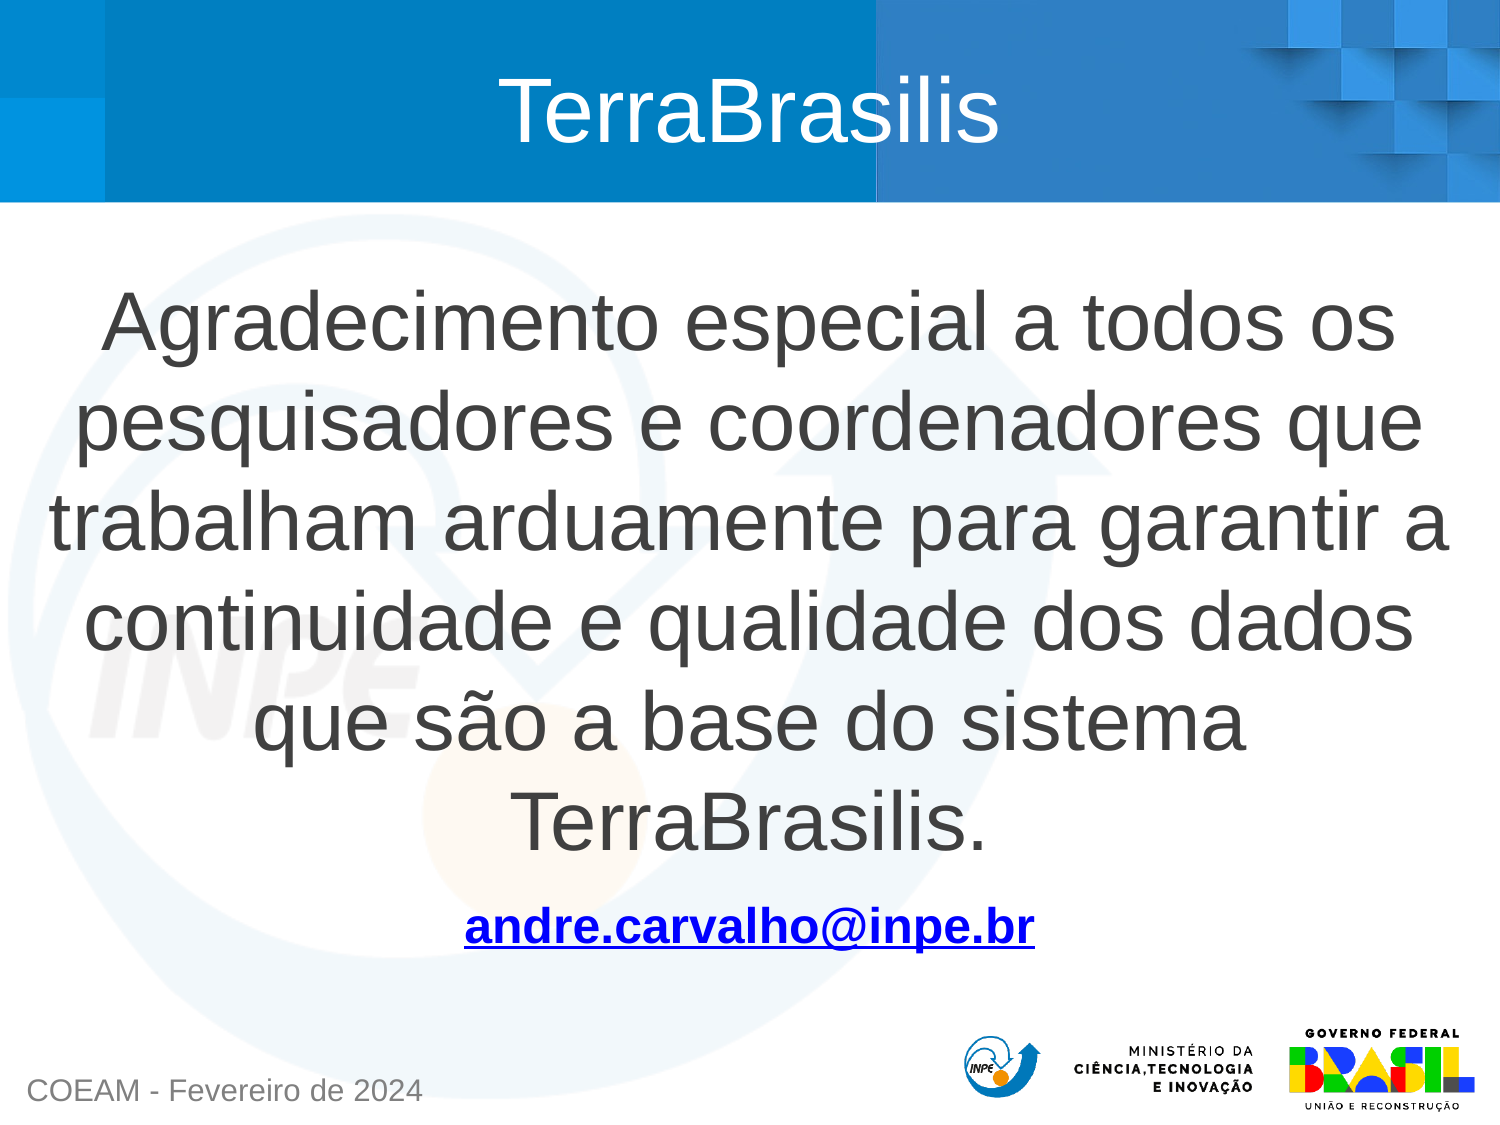

TerraBrasilis
Agradecimento especial a todos os pesquisadores e coordenadores que trabalham arduamente para garantir a continuidade e qualidade dos dados que são a base do sistema TerraBrasilis.
andre.carvalho@inpe.br
COEAM - Fevereiro de 2024